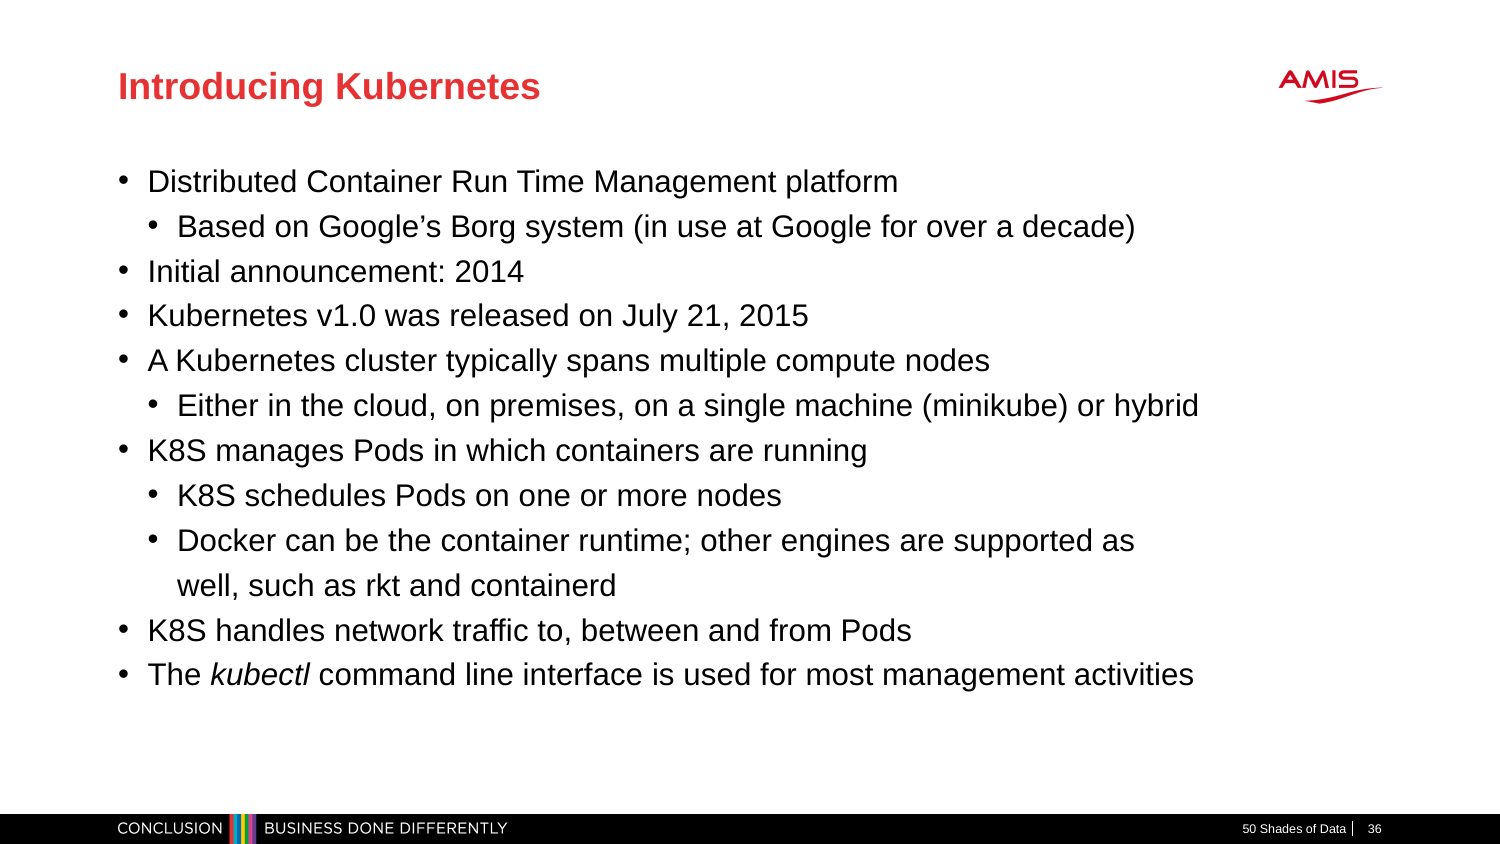

# Introducing Kubernetes
Distributed Container Run Time Management platform
Based on Google’s Borg system (in use at Google for over a decade)
Initial announcement: 2014
Kubernetes v1.0 was released on July 21, 2015
A Kubernetes cluster typically spans multiple compute nodes
Either in the cloud, on premises, on a single machine (minikube) or hybrid
K8S manages Pods in which containers are running
K8S schedules Pods on one or more nodes
Docker can be the container runtime; other engines are supported as well, such as rkt and containerd
K8S handles network traffic to, between and from Pods
The kubectl command line interface is used for most management activities
50 Shades of Data
36